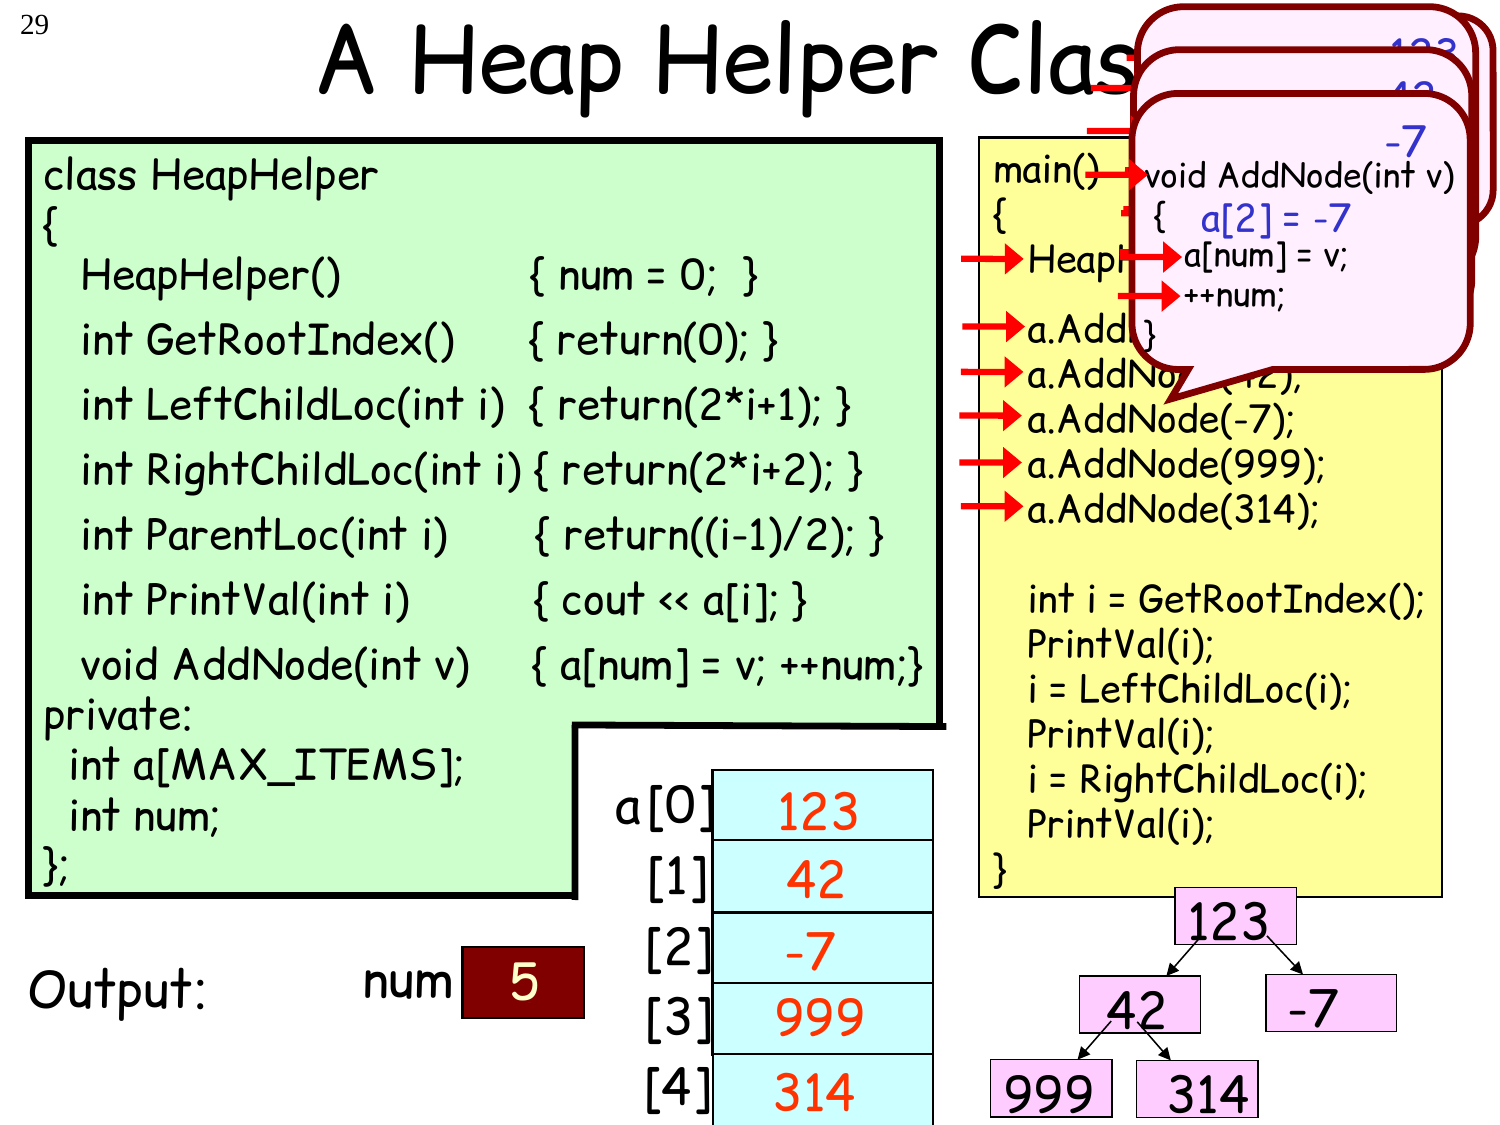

# A Heap Helper Class
29

void AddNode(int v)
 {
    a[num] = v;
    ++num;
}

HeapHelper()
{
  num = 0;
}
123

void AddNode(int v)
 {
    a[num] = v;
    ++num;
}

42

void AddNode(int v)
 {
    a[num] = v;
    ++num;
}
a[0] = 123
-7

main()
{
   HeapHelper a;

   a.AddNode(123);
   a.AddNode(42);
   a.AddNode(-7);
   a.AddNode(999);
   a.AddNode(314);

   int i = GetRootIndex();
   PrintVal(i);
   i = LeftChildLoc(i);
   PrintVal(i);
   i = RightChildLoc(i);
   PrintVal(i);
}
class HeapHelper
{
   HeapHelper()   	   { num = 0;  }

   int GetRootIndex()      { return(0); }

   int LeftChildLoc(int i)  { return(2*i+1); }

   int RightChildLoc(int i) { return(2*i+2); }

   int ParentLoc(int i)       { return((i-1)/2); }

   int PrintVal(int i)          { cout << a[i]; }

   void AddNode(int v)     { a[num] = v; ++num;}
private:
  int a[MAX_ITEMS];
  int num;
};
a[1] = 42

a[2] = -7

[0]
a

[1]

[2]

num

[3]

[4]

123
42
123

-7

-7

42

5

0
3

2

4

1

Output:
999

999

 314

314